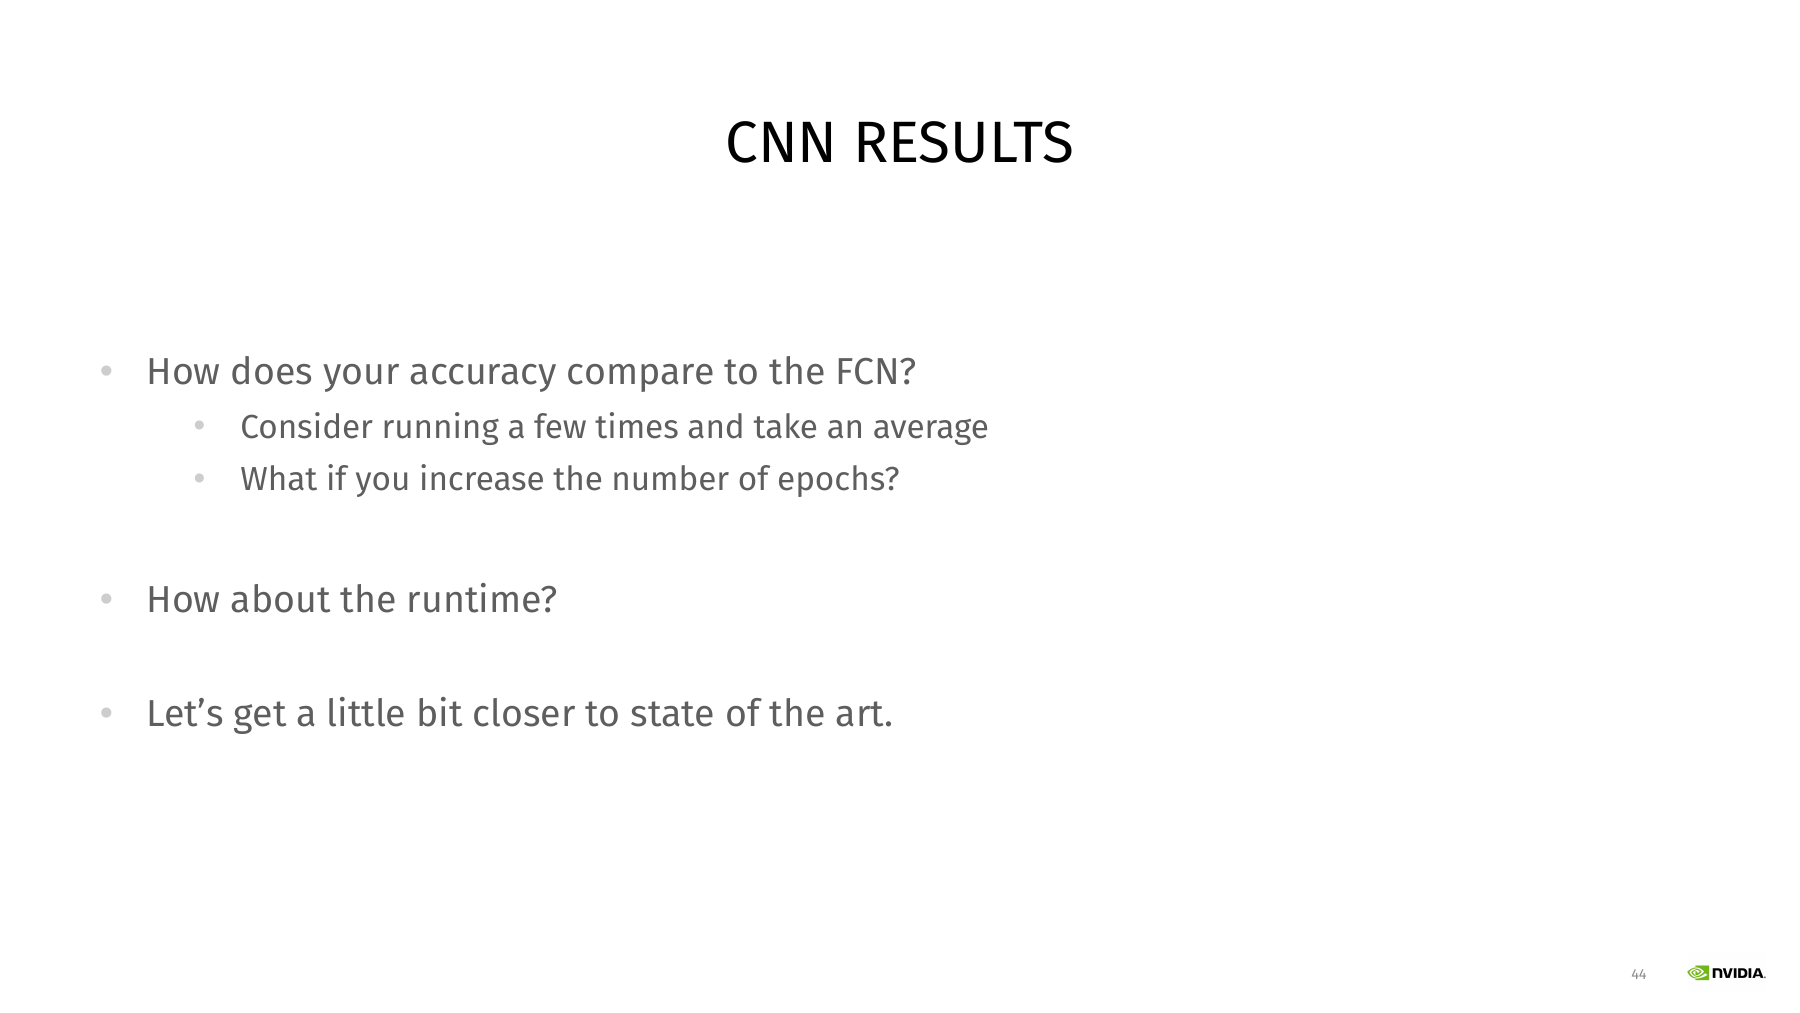

# CNN Results

How does your accuracy compare to the FCN?
Consider running a few times and take an average
What if you increase the number of epochs?

How about the runtime?

Let’s get a little bit closer to state of the art.